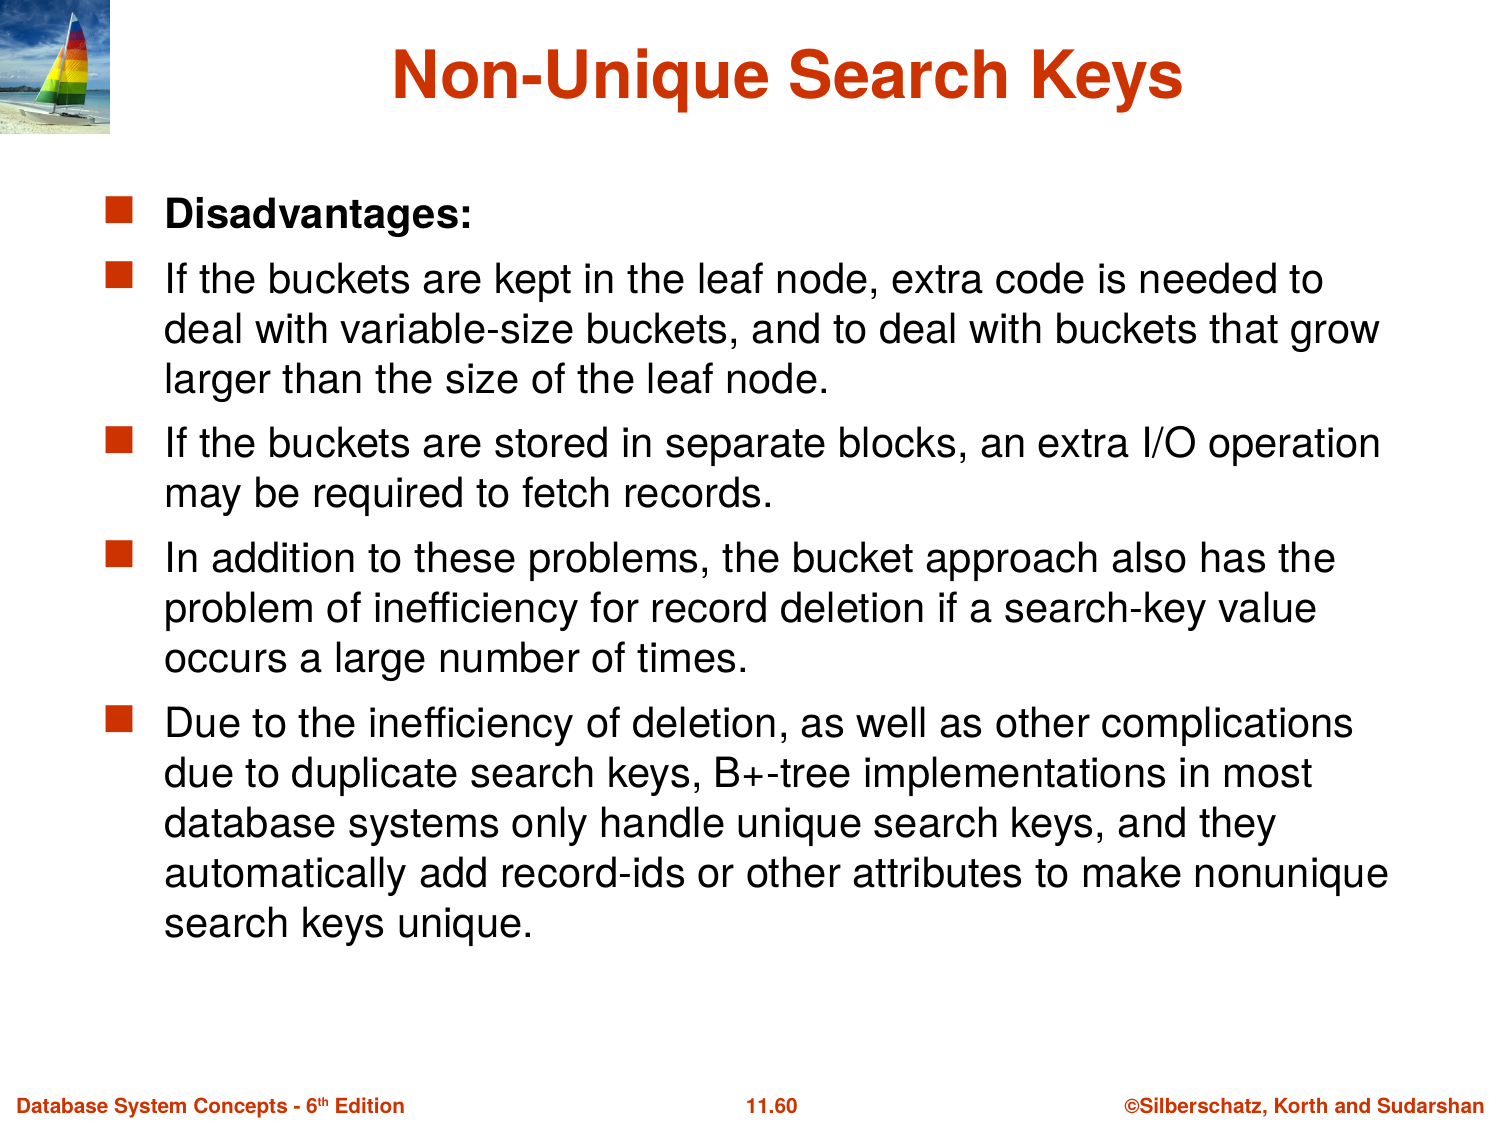

Non-Unique Search Keys
Disadvantages:
If the buckets are kept in the leaf node, extra code is needed to deal with variable-size buckets, and to deal with buckets that grow larger than the size of the leaf node.
If the buckets are stored in separate blocks, an extra I/O operation may be required to fetch records.
In addition to these problems, the bucket approach also has the problem of inefficiency for record deletion if a search-key value occurs a large number of times.
Due to the inefficiency of deletion, as well as other complications due to duplicate search keys, B+-tree implementations in most database systems only handle unique search keys, and they automatically add record-ids or other attributes to make nonunique search keys unique.